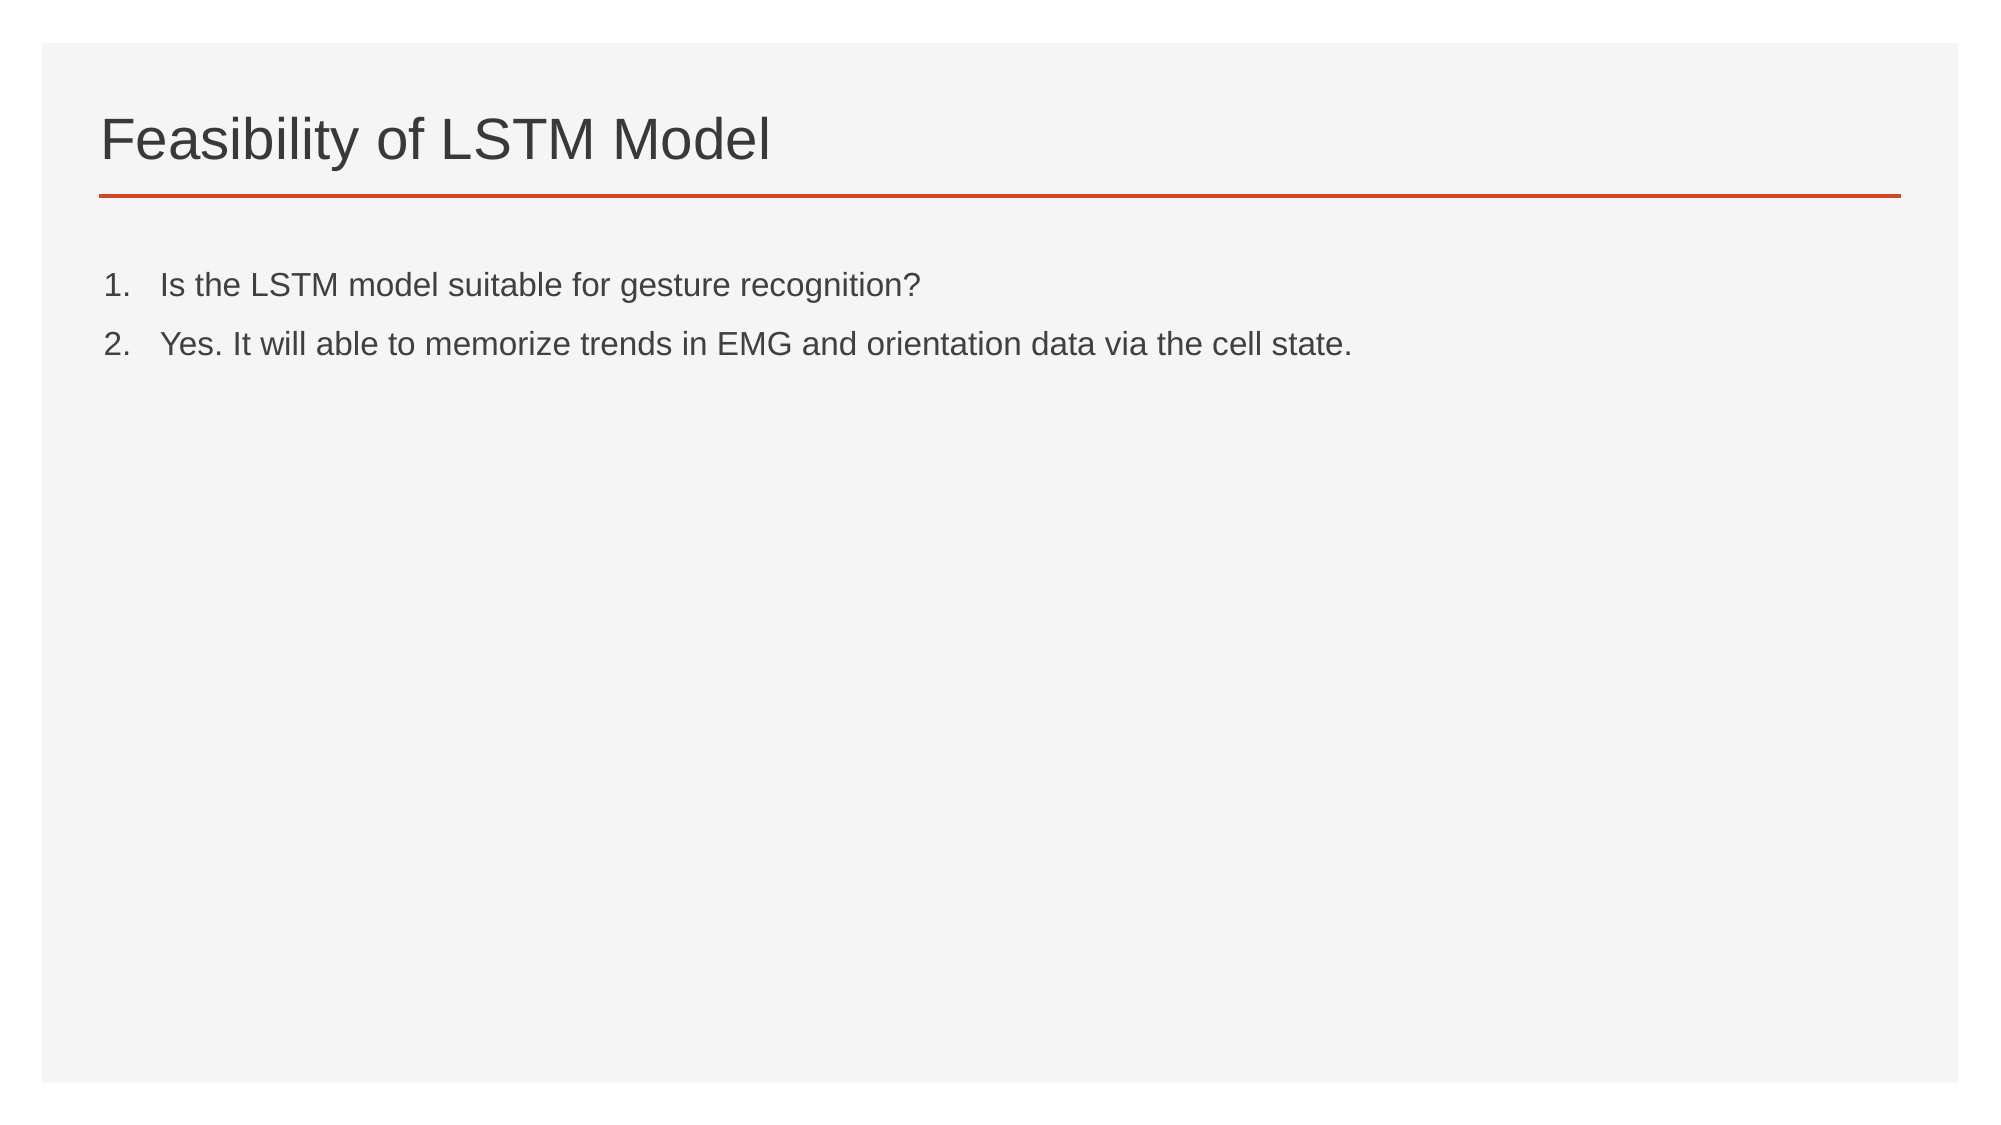

# Feasibility of LSTM Model
Is the LSTM model suitable for gesture recognition?
Yes. It will able to memorize trends in EMG and orientation data via the cell state.